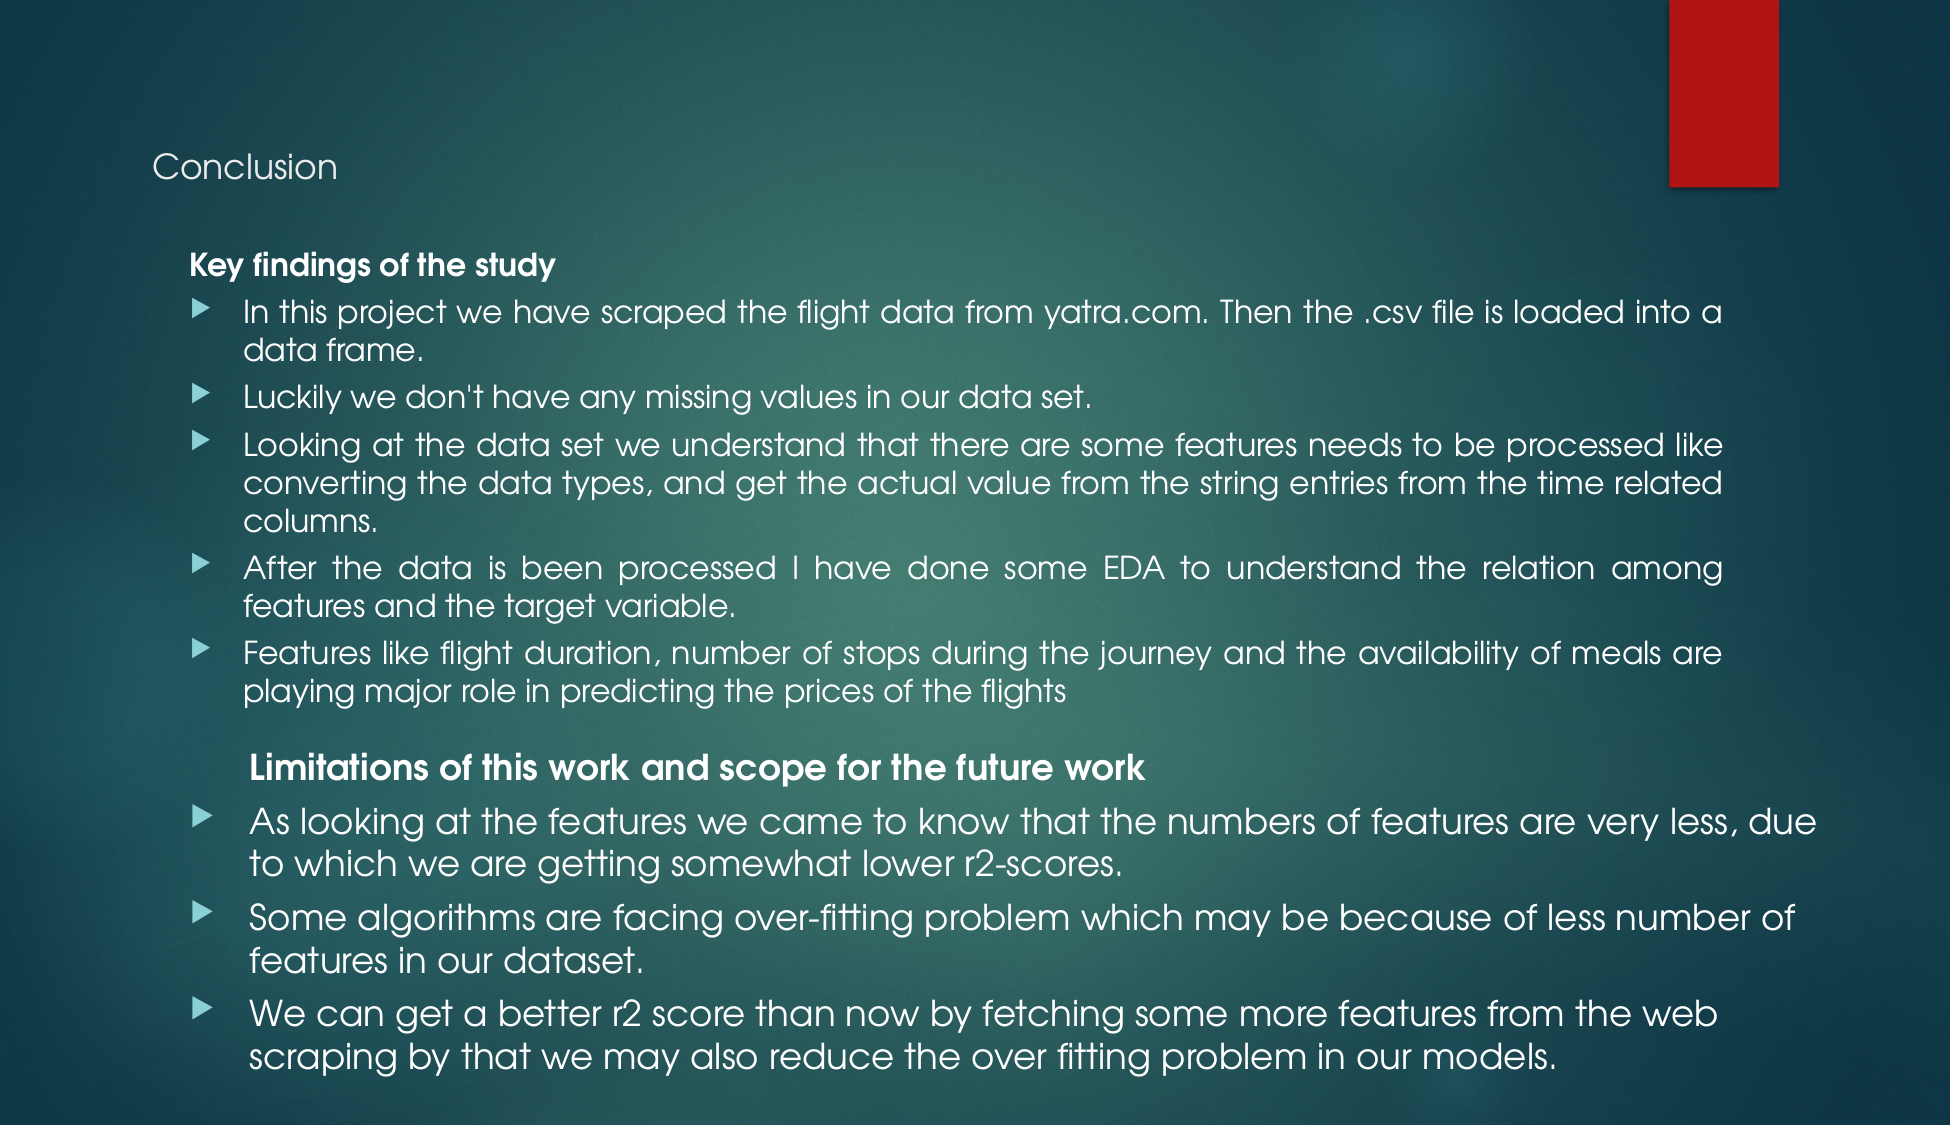

# Conclusion
Key findings of the study
In this project we have scraped the flight data from yatra.com. Then the .csv file is loaded into a data frame.
Luckily we don't have any missing values in our data set.
Looking at the data set we understand that there are some features needs to be processed like converting the data types, and get the actual value from the string entries from the time related columns.
After the data is been processed I have done some EDA to understand the relation among features and the target variable.
Features like flight duration, number of stops during the journey and the availability of meals are playing major role in predicting the prices of the flights

	Limitations of this work and scope for the future work
As looking at the features we came to know that the numbers of features are very less, due to which we are getting somewhat lower r2-scores.
Some algorithms are facing over-fitting problem which may be because of less number of features in our dataset.
We can get a better r2 score than now by fetching some more features from the web scraping by that we may also reduce the over fitting problem in our models.